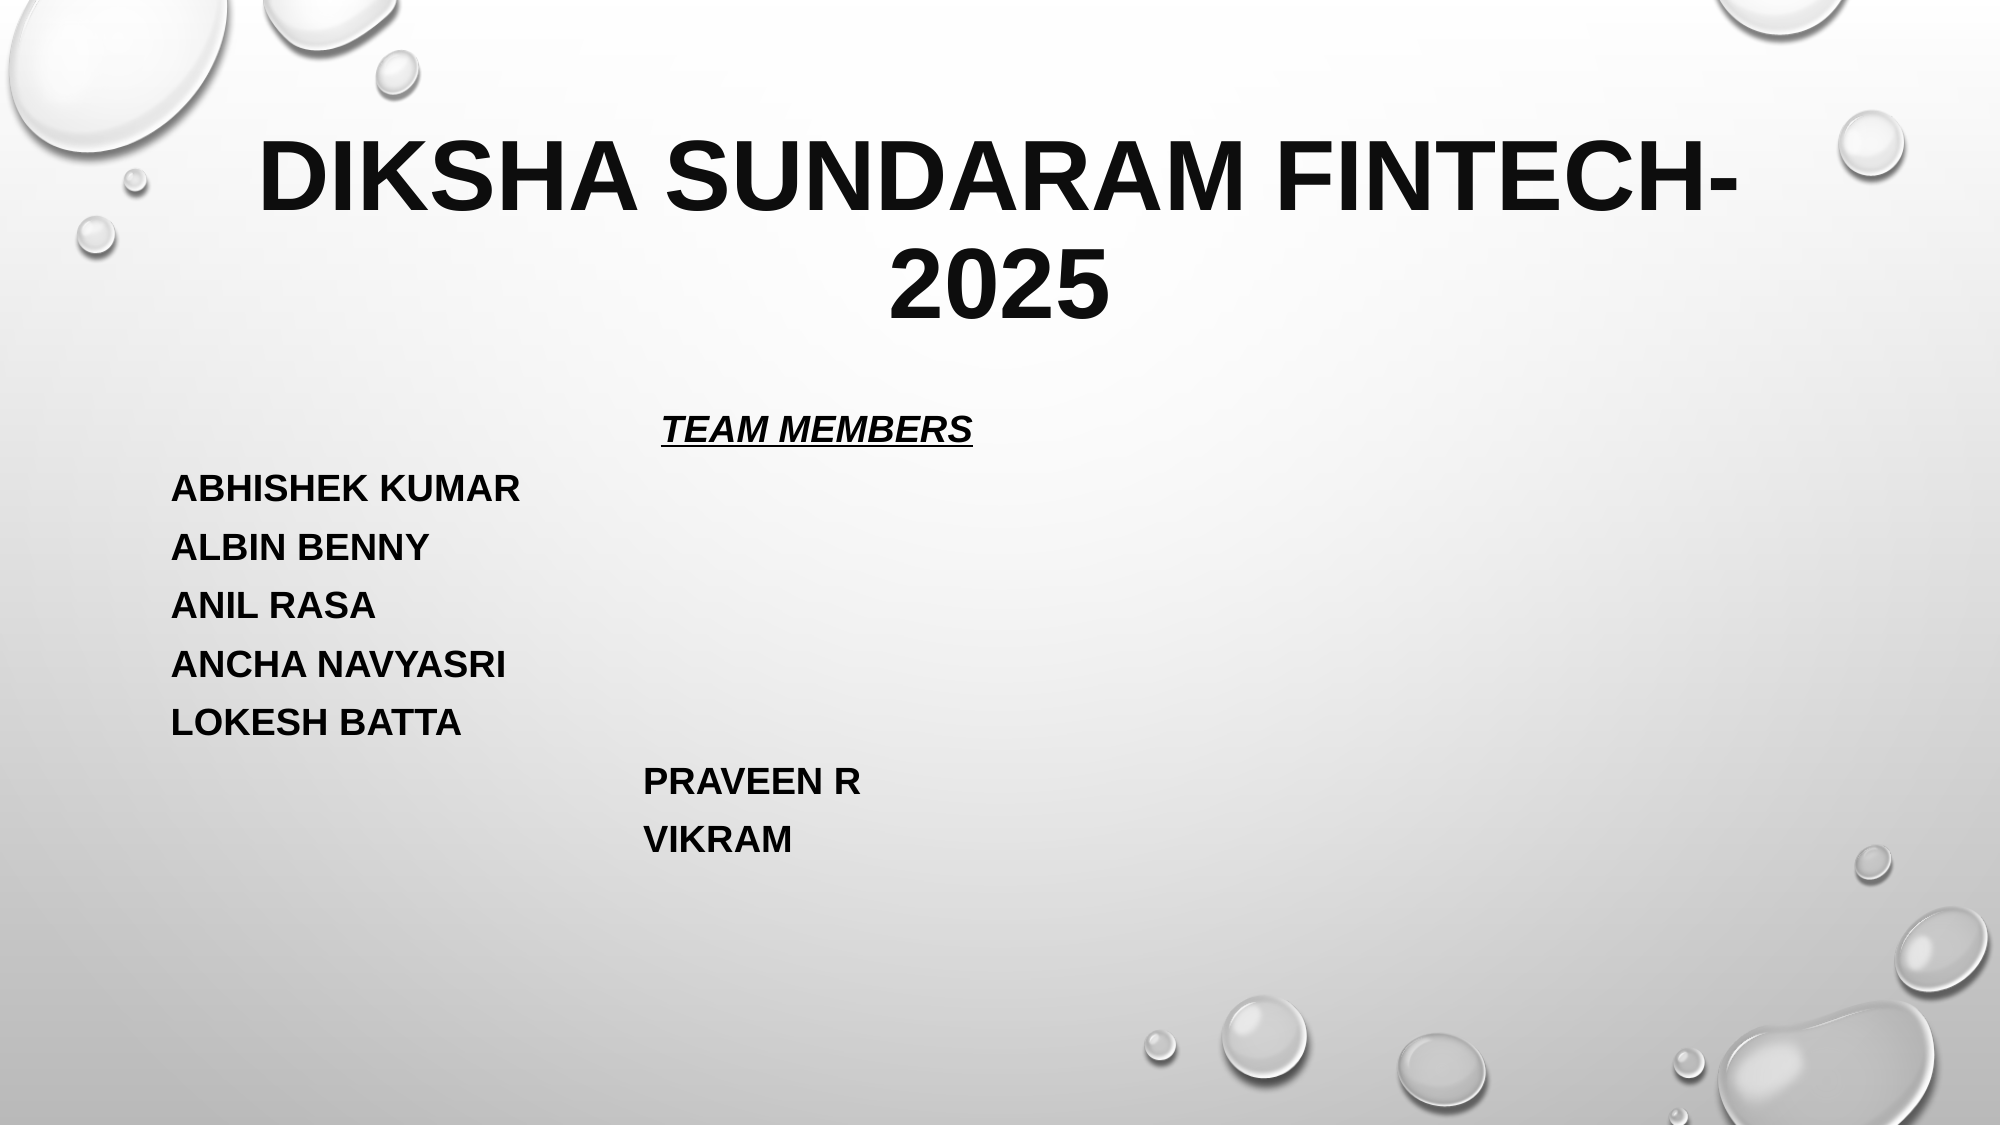

# Diksha SUNDARAM FINTECH-2025
                                                        Team Members
				Abhishek KUMAR
				Albin Benny
				Anil rasa
				Ancha Navyasri
				Lokesh batta
                                             Praveen R
                                             Vikram